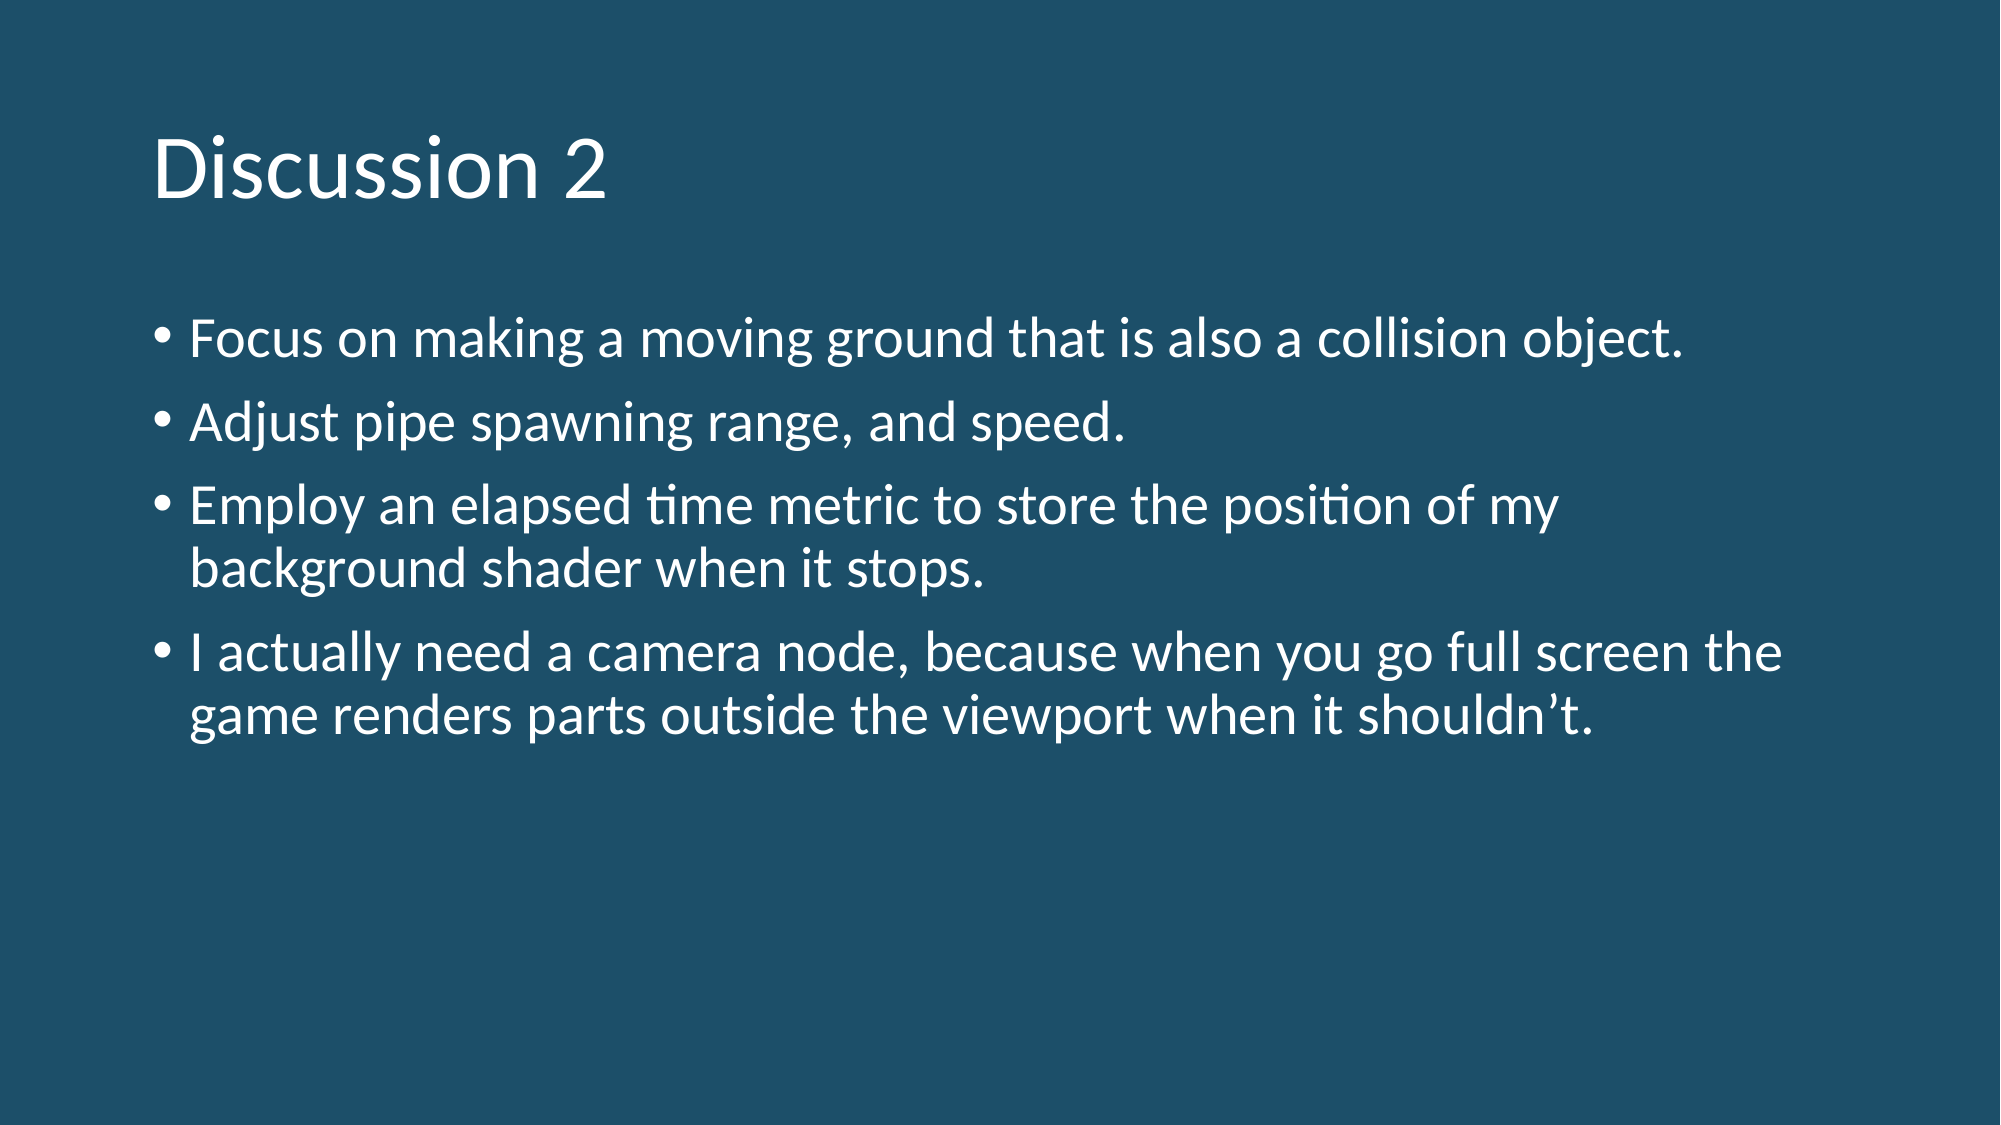

# Discussion 2
Focus on making a moving ground that is also a collision object.
Adjust pipe spawning range, and speed.
Employ an elapsed time metric to store the position of my background shader when it stops.
I actually need a camera node, because when you go full screen the game renders parts outside the viewport when it shouldn’t.